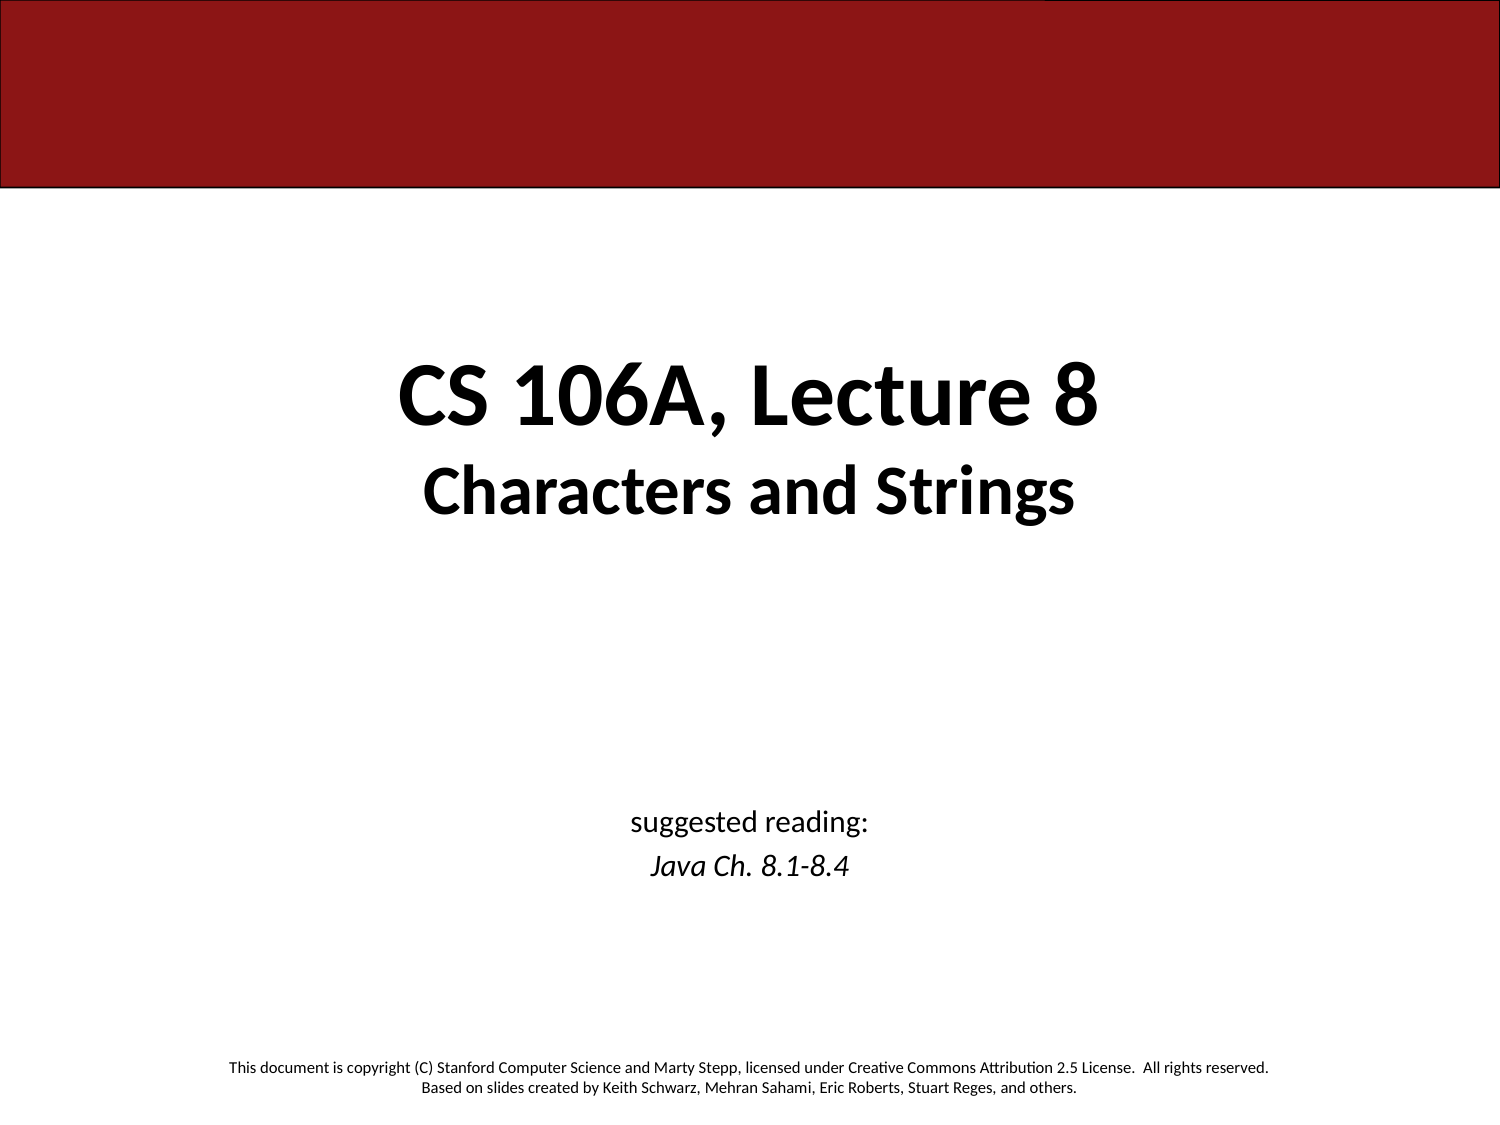

# CS 106A, Lecture 8 Characters and Strings

suggested reading:
Java Ch. 8.1-8.4